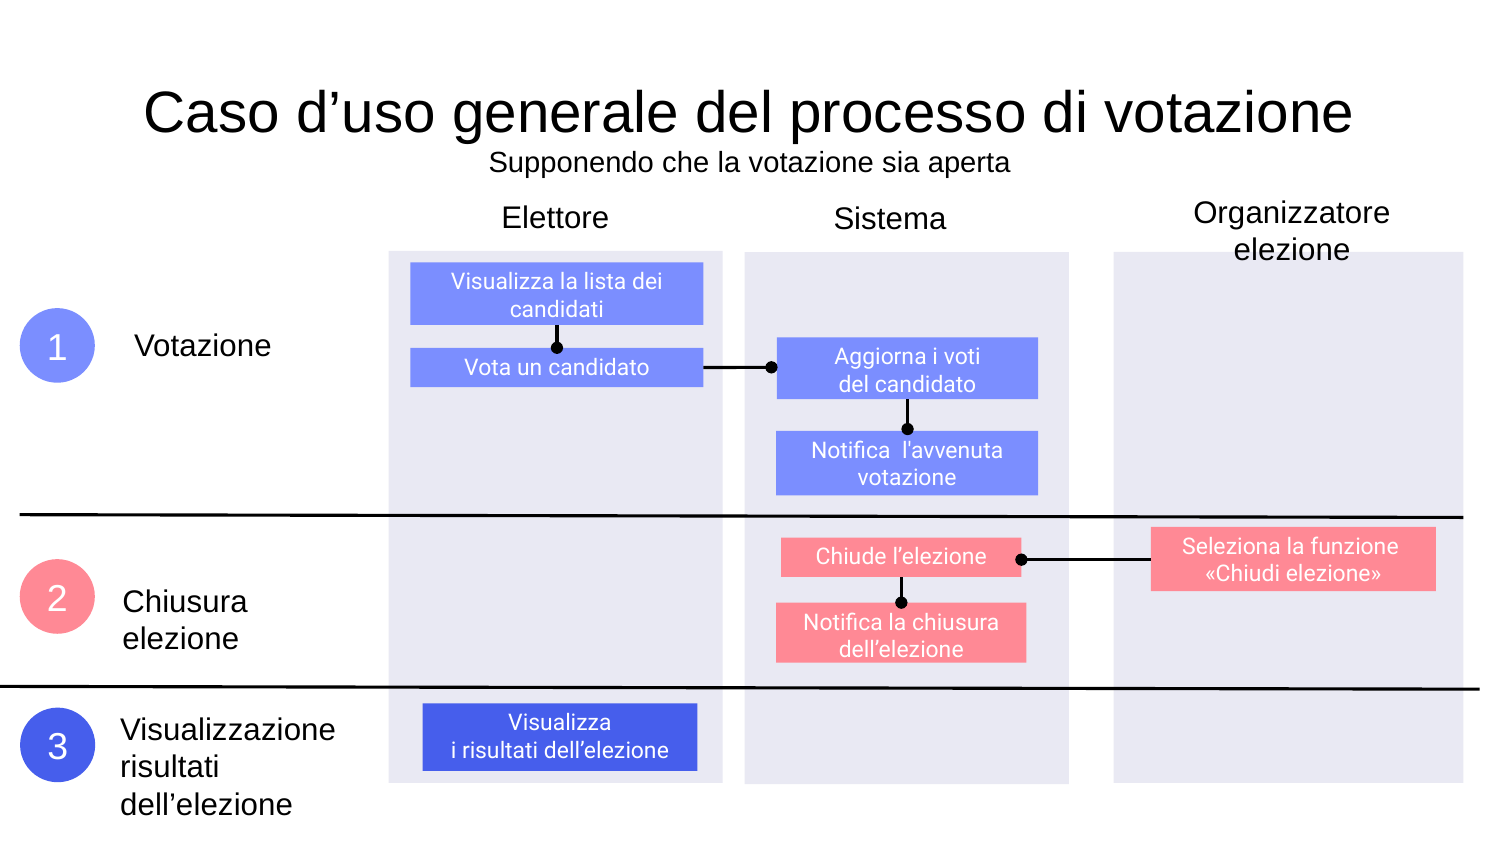

# Caso d’uso generale del processo di votazione Supponendo che la votazione sia aperta
Organizzatore elezione

Elettore

Visualizza la lista dei candidati
1
Votazione
Vota un candidato
Notifica  l'avvenuta votazione
Seleziona la funzione
«Chiudi elezione»

Chiude l’elezione
2
Chiusura elezione
Visualizzazione risultati dell’elezione
3
Sistema

Aggiorna i voti
del candidato
Notifica la chiusura
dell’elezione
Visualizza
i risultati dell’elezione